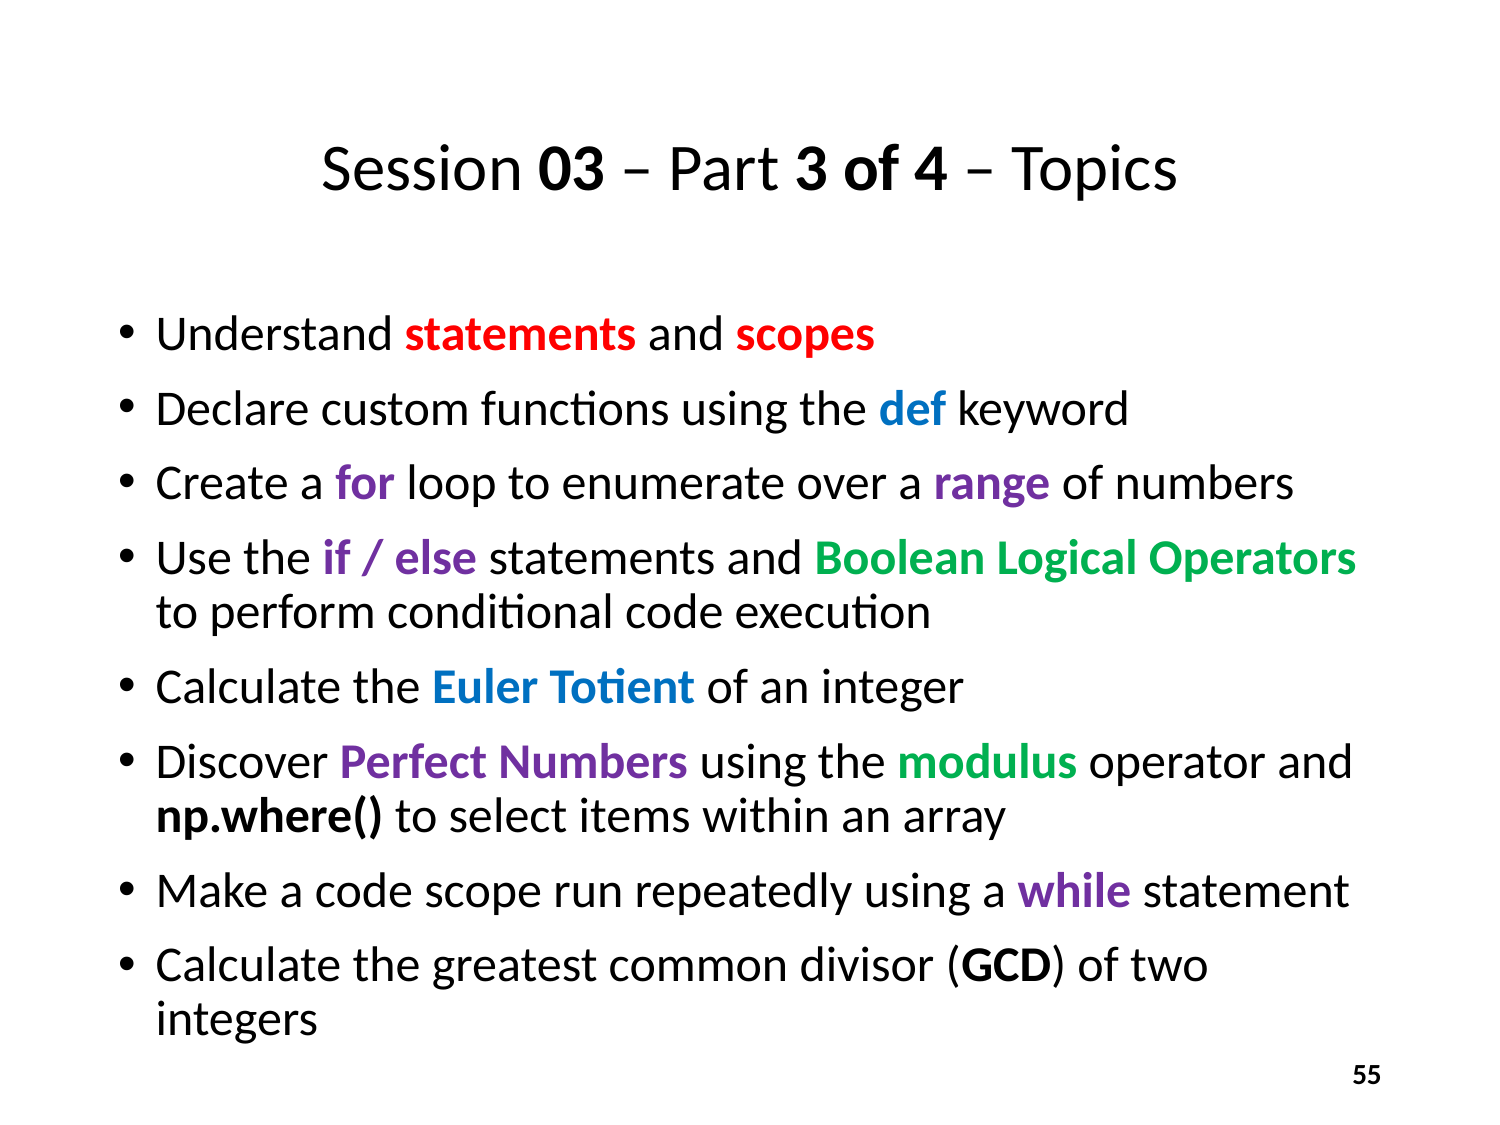

# Session 03 – Part 3 of 4 – Topics
Understand statements and scopes
Declare custom functions using the def keyword
Create a for loop to enumerate over a range of numbers
Use the if / else statements and Boolean Logical Operators to perform conditional code execution
Calculate the Euler Totient of an integer
Discover Perfect Numbers using the modulus operator and np.where() to select items within an array
Make a code scope run repeatedly using a while statement
Calculate the greatest common divisor (GCD) of two integers

55